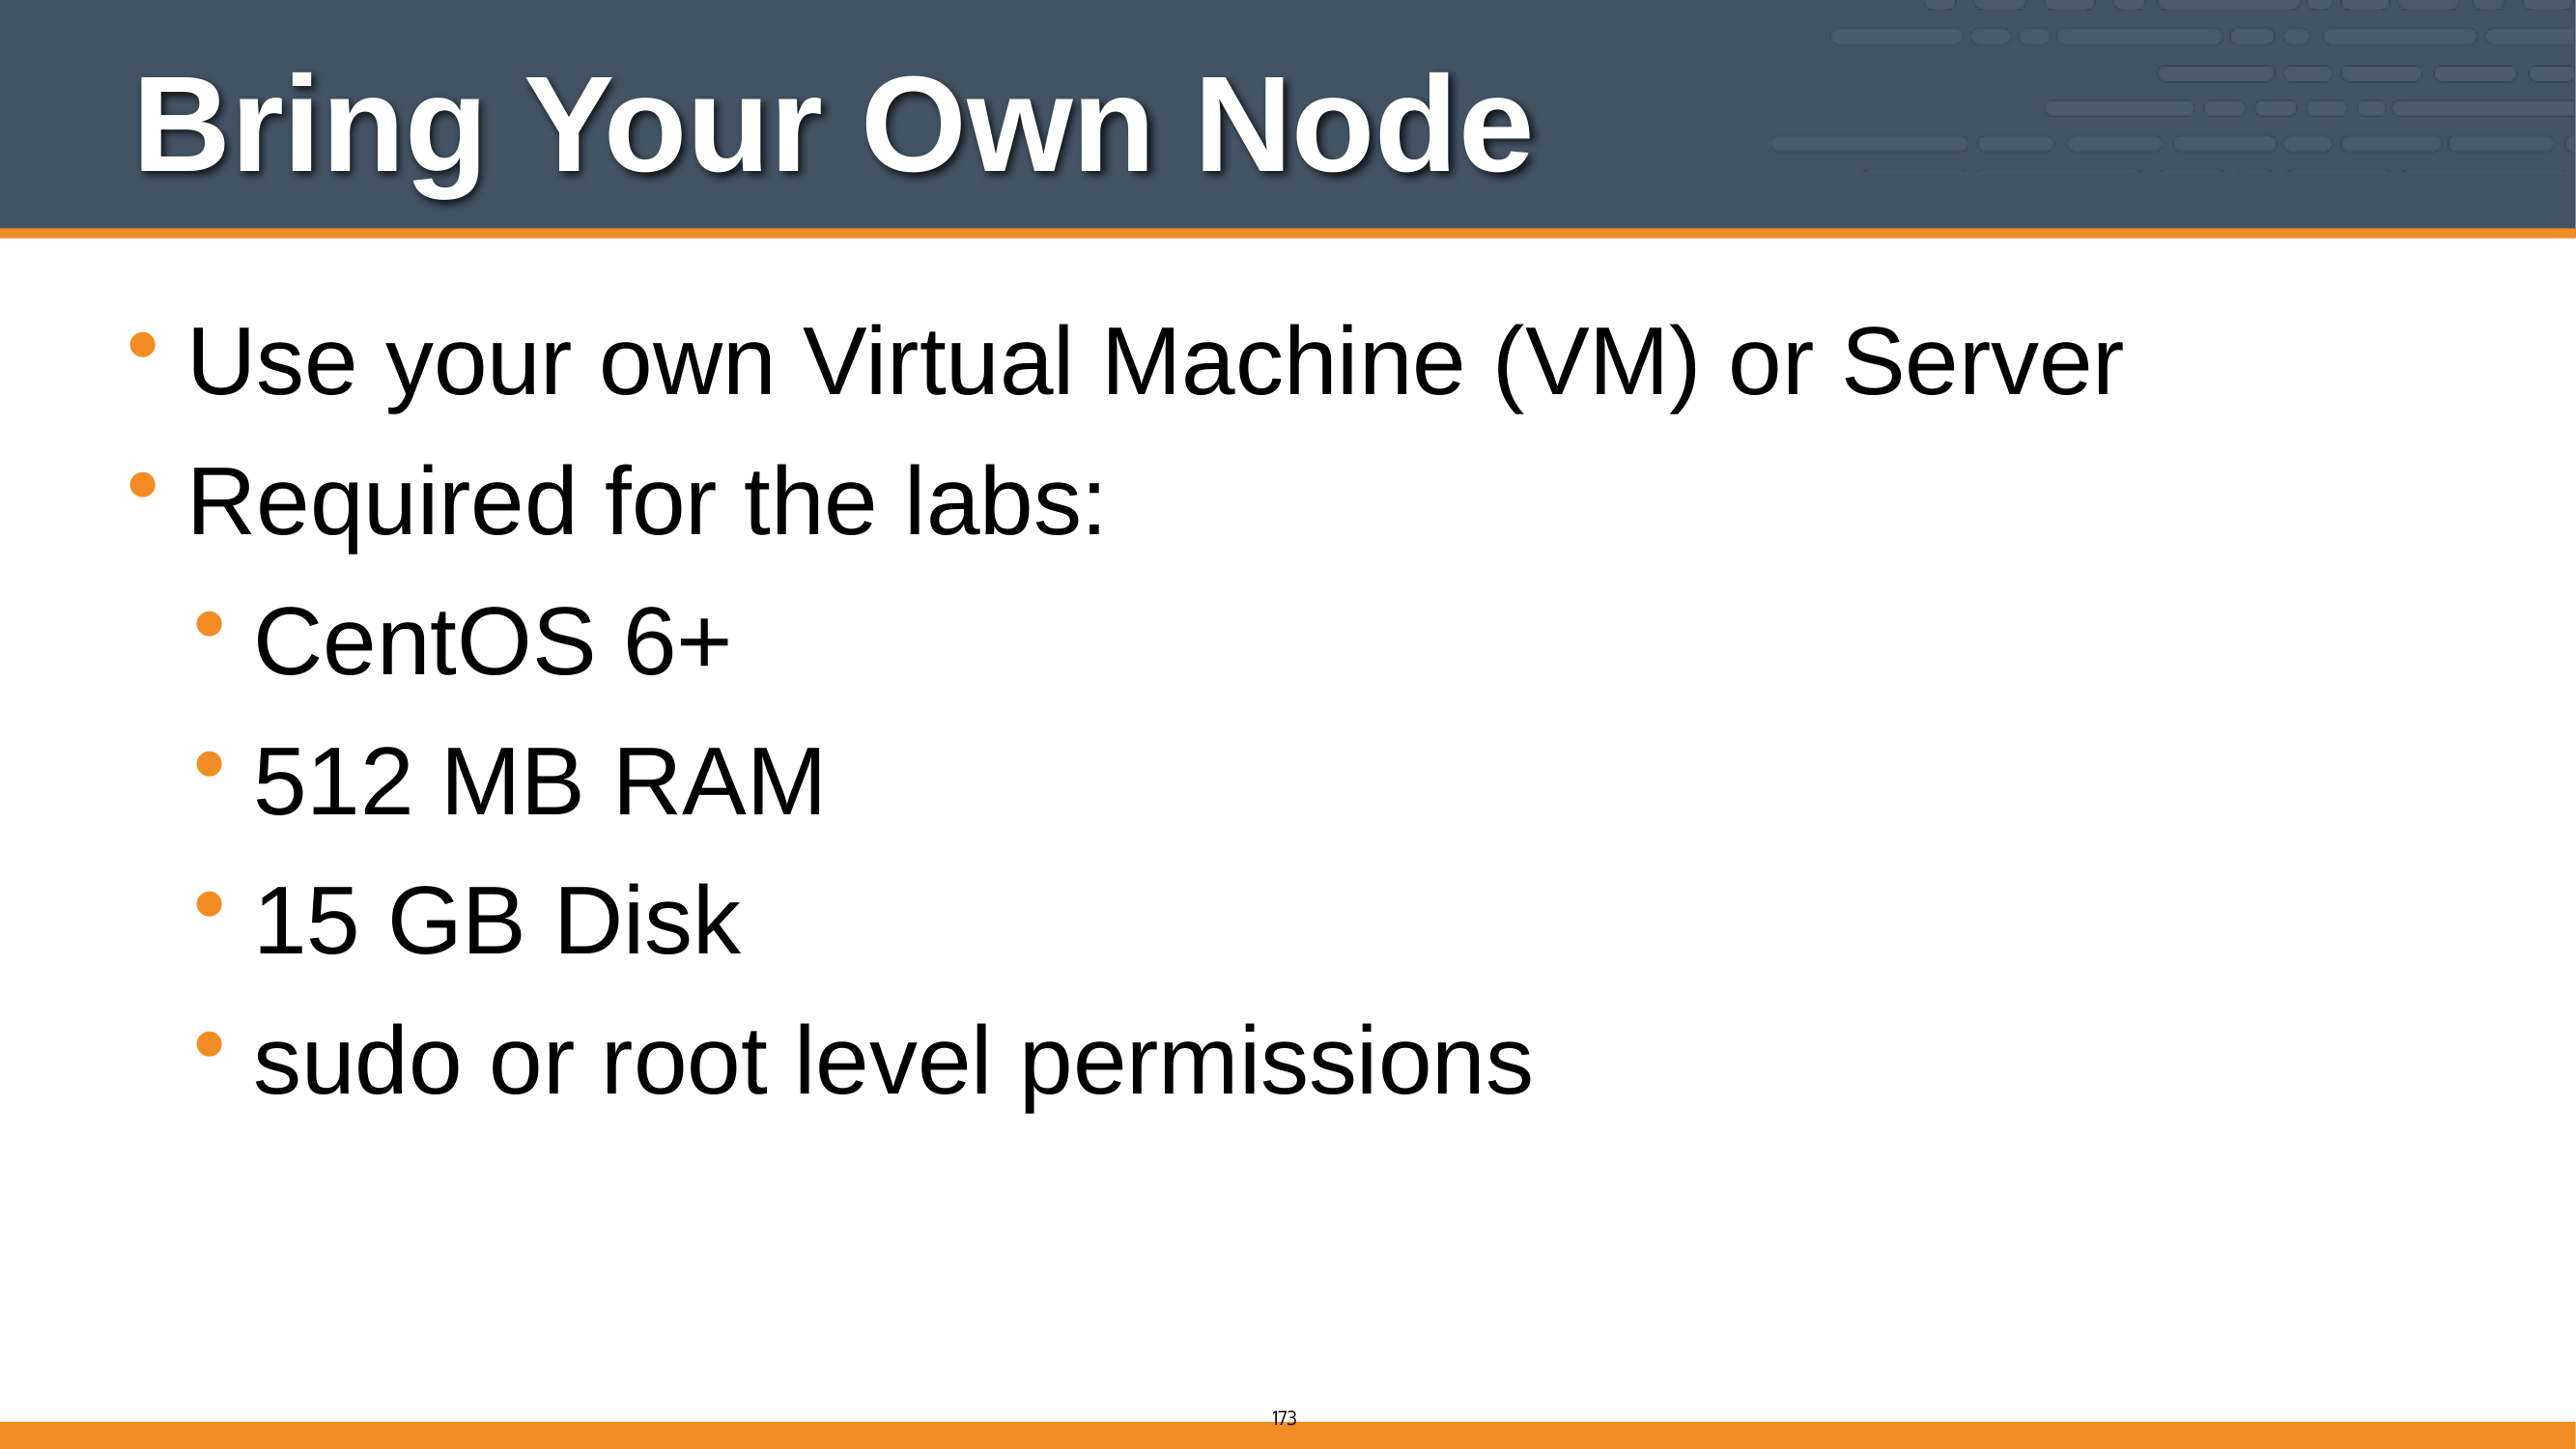

# Bring Your Own Node
Use your own Virtual Machine (VM) or Server
Required for the labs:
CentOS 6+
512 MB RAM
15 GB Disk
sudo or root level permissions
173